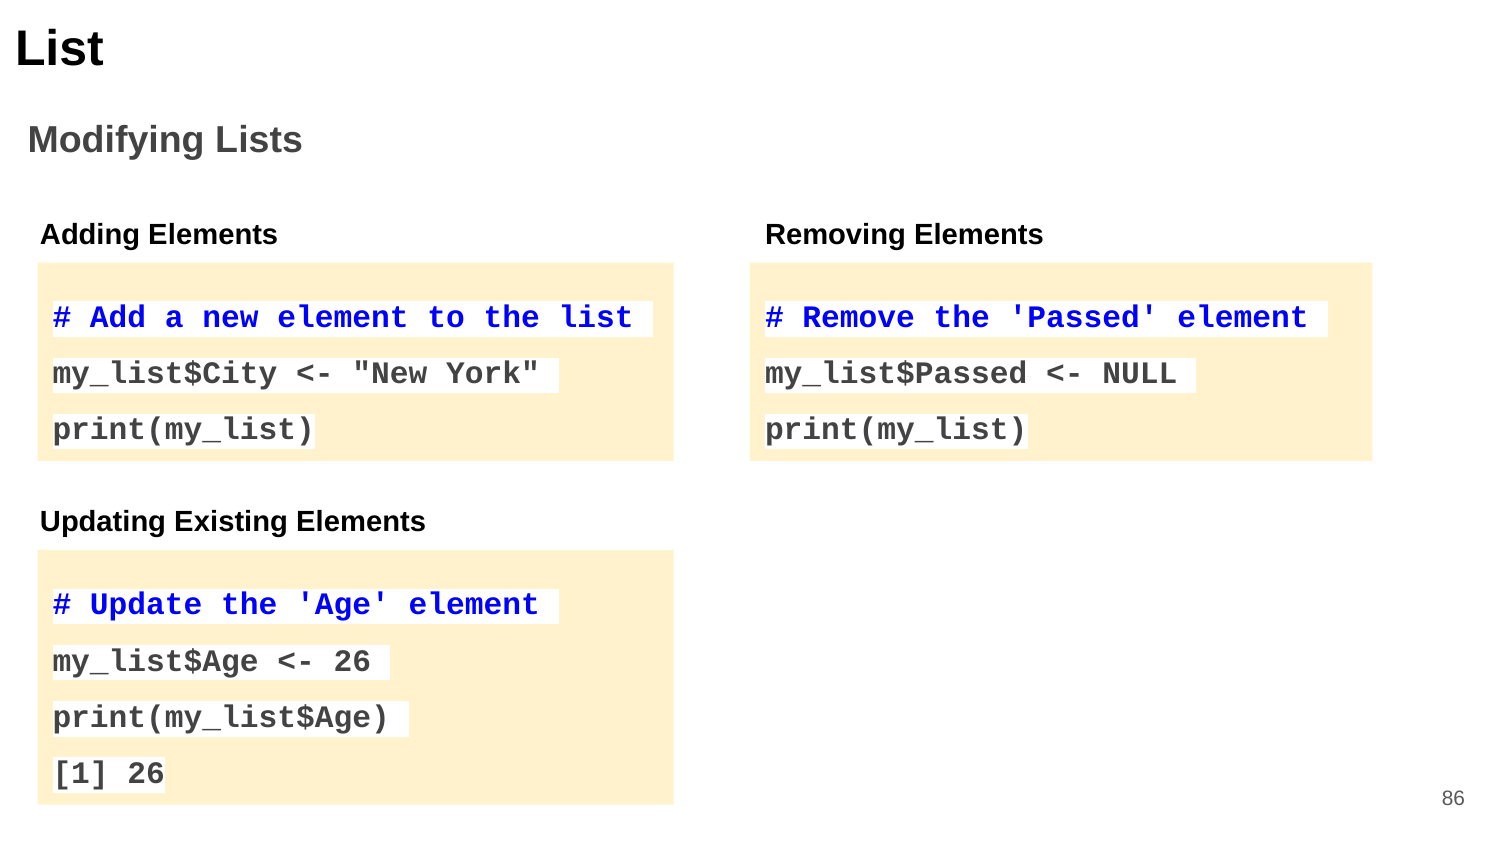

List
Modifying Lists
Adding Elements
Removing Elements
# Add a new element to the list
my_list$City <- "New York"
print(my_list)
# Remove the 'Passed' element
my_list$Passed <- NULL
print(my_list)
Updating Existing Elements
# Update the 'Age' element
my_list$Age <- 26
print(my_list$Age)
[1] 26
86